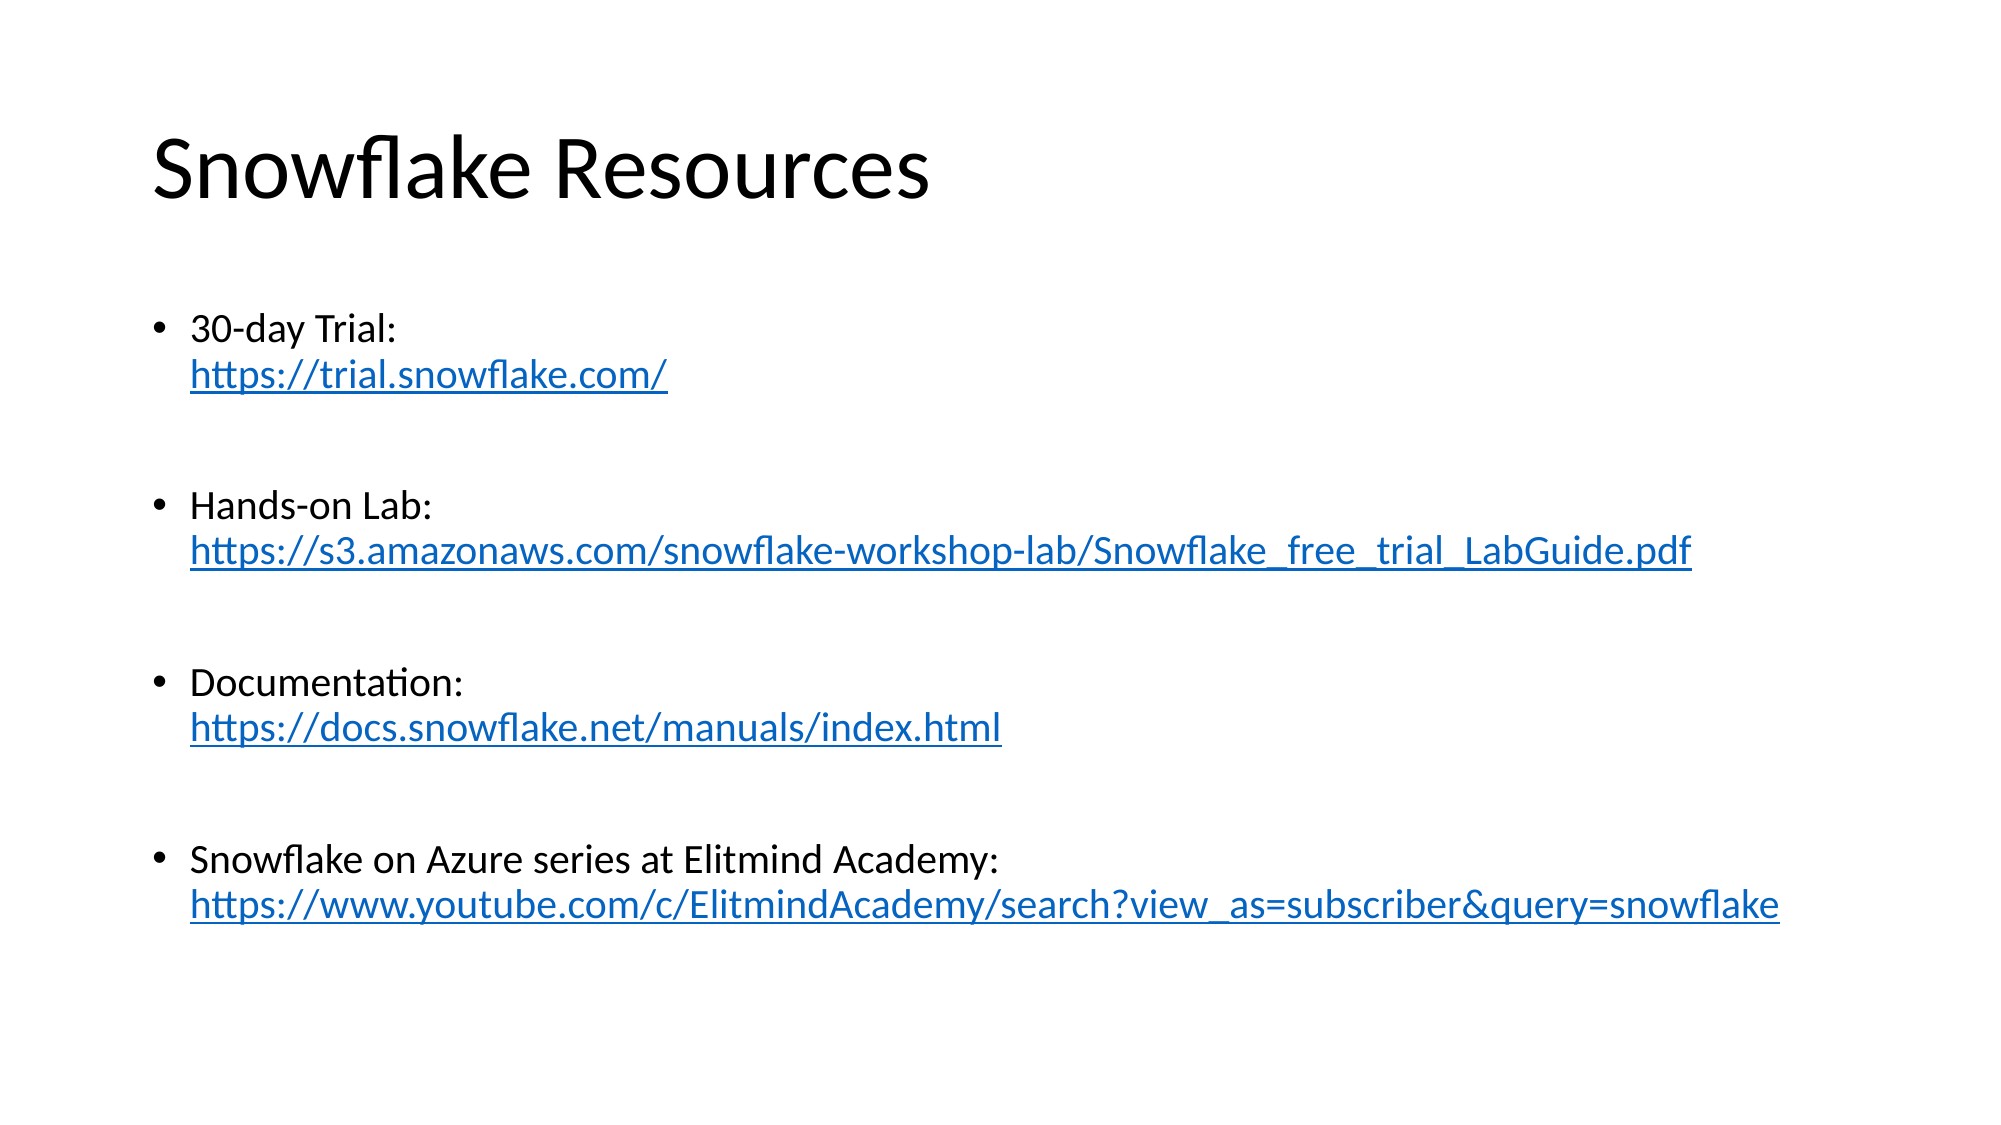

# Snowflake Resources
30-day Trial:
https://trial.snowflake.com/

Hands-on Lab:
https://s3.amazonaws.com/snowflake-workshop-lab/Snowflake_free_trial_LabGuide.pdf

Documentation:
https://docs.snowflake.net/manuals/index.html

Snowflake on Azure series at Elitmind Academy:
https://www.youtube.com/c/ElitmindAcademy/search?view_as=subscriber&query=snowflake